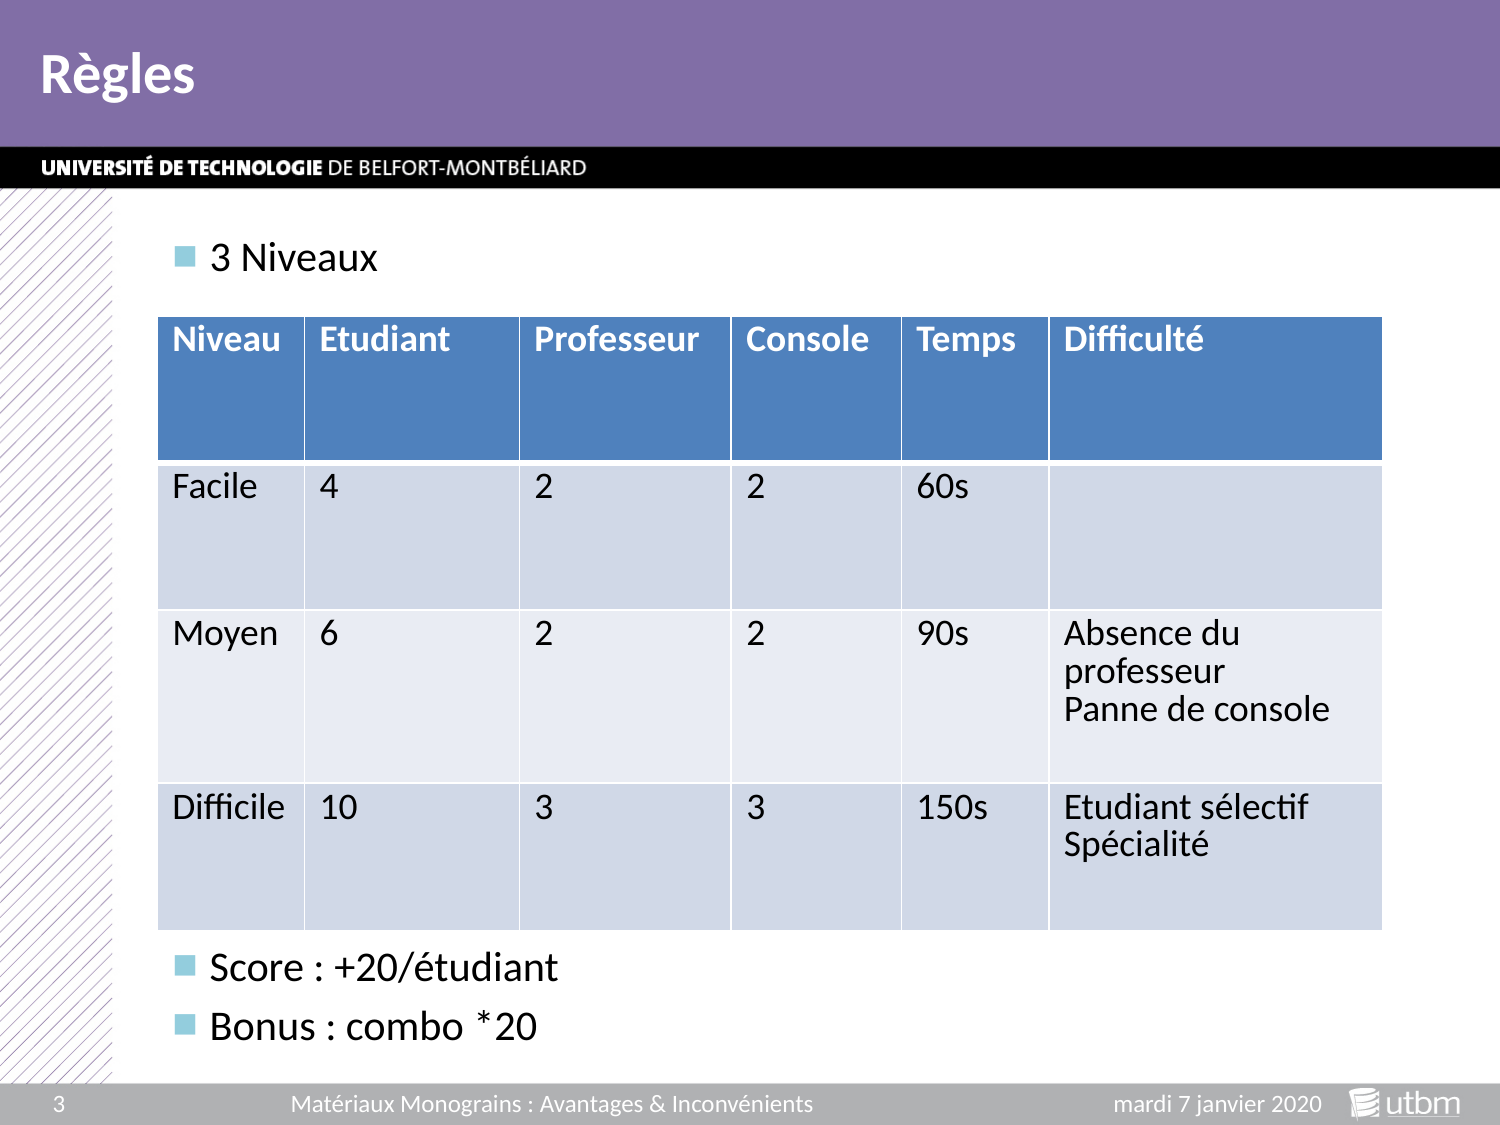

# Règles
3 Niveaux

Score : +20/étudiant
Bonus : combo *20
| Niveau | Etudiant | Professeur | Console | Temps | Difficulté |
| --- | --- | --- | --- | --- | --- |
| Facile | 4 | 2 | 2 | 60s |  |
| Moyen | 6 | 2 | 2 | 90s | Absence du professeur Panne de console |
| Difficile | 10 | 3 | 3 | 150s | Etudiant sélectif Spécialité |
3
Matériaux Monograins : Avantages & Inconvénients
mardi 7 janvier 2020